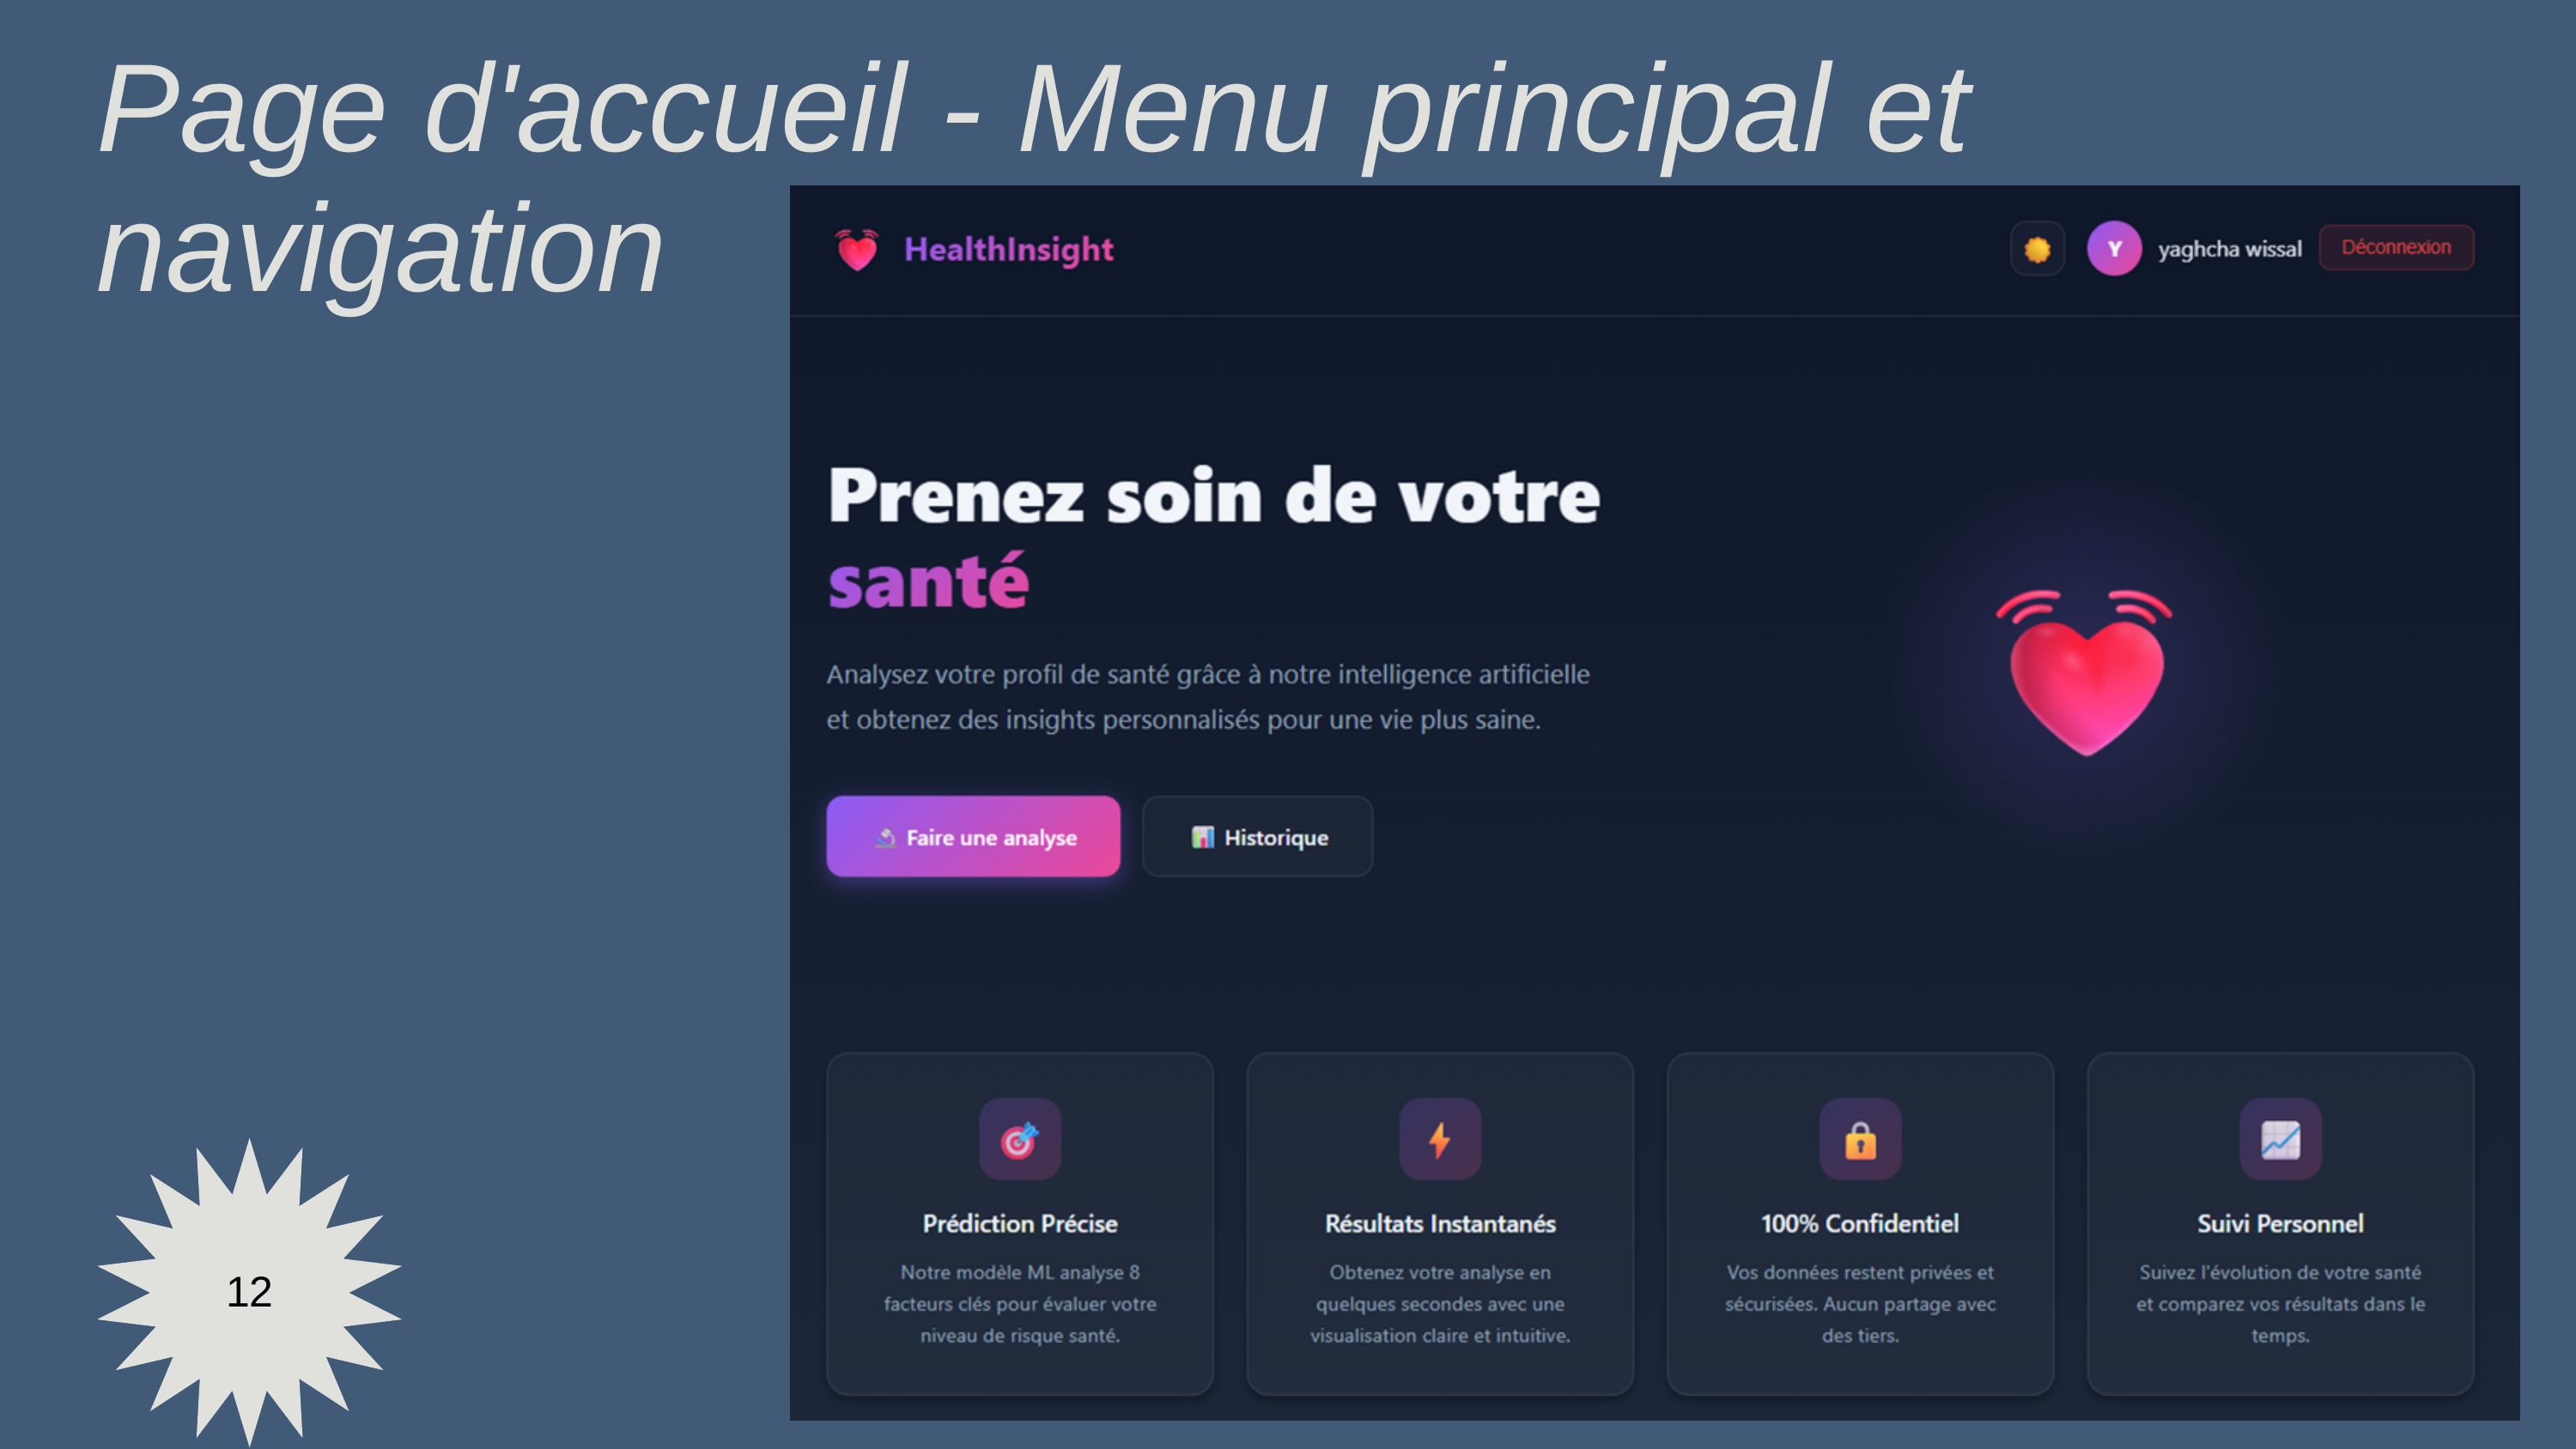

Page d'accueil - Menu principal et navigation

12